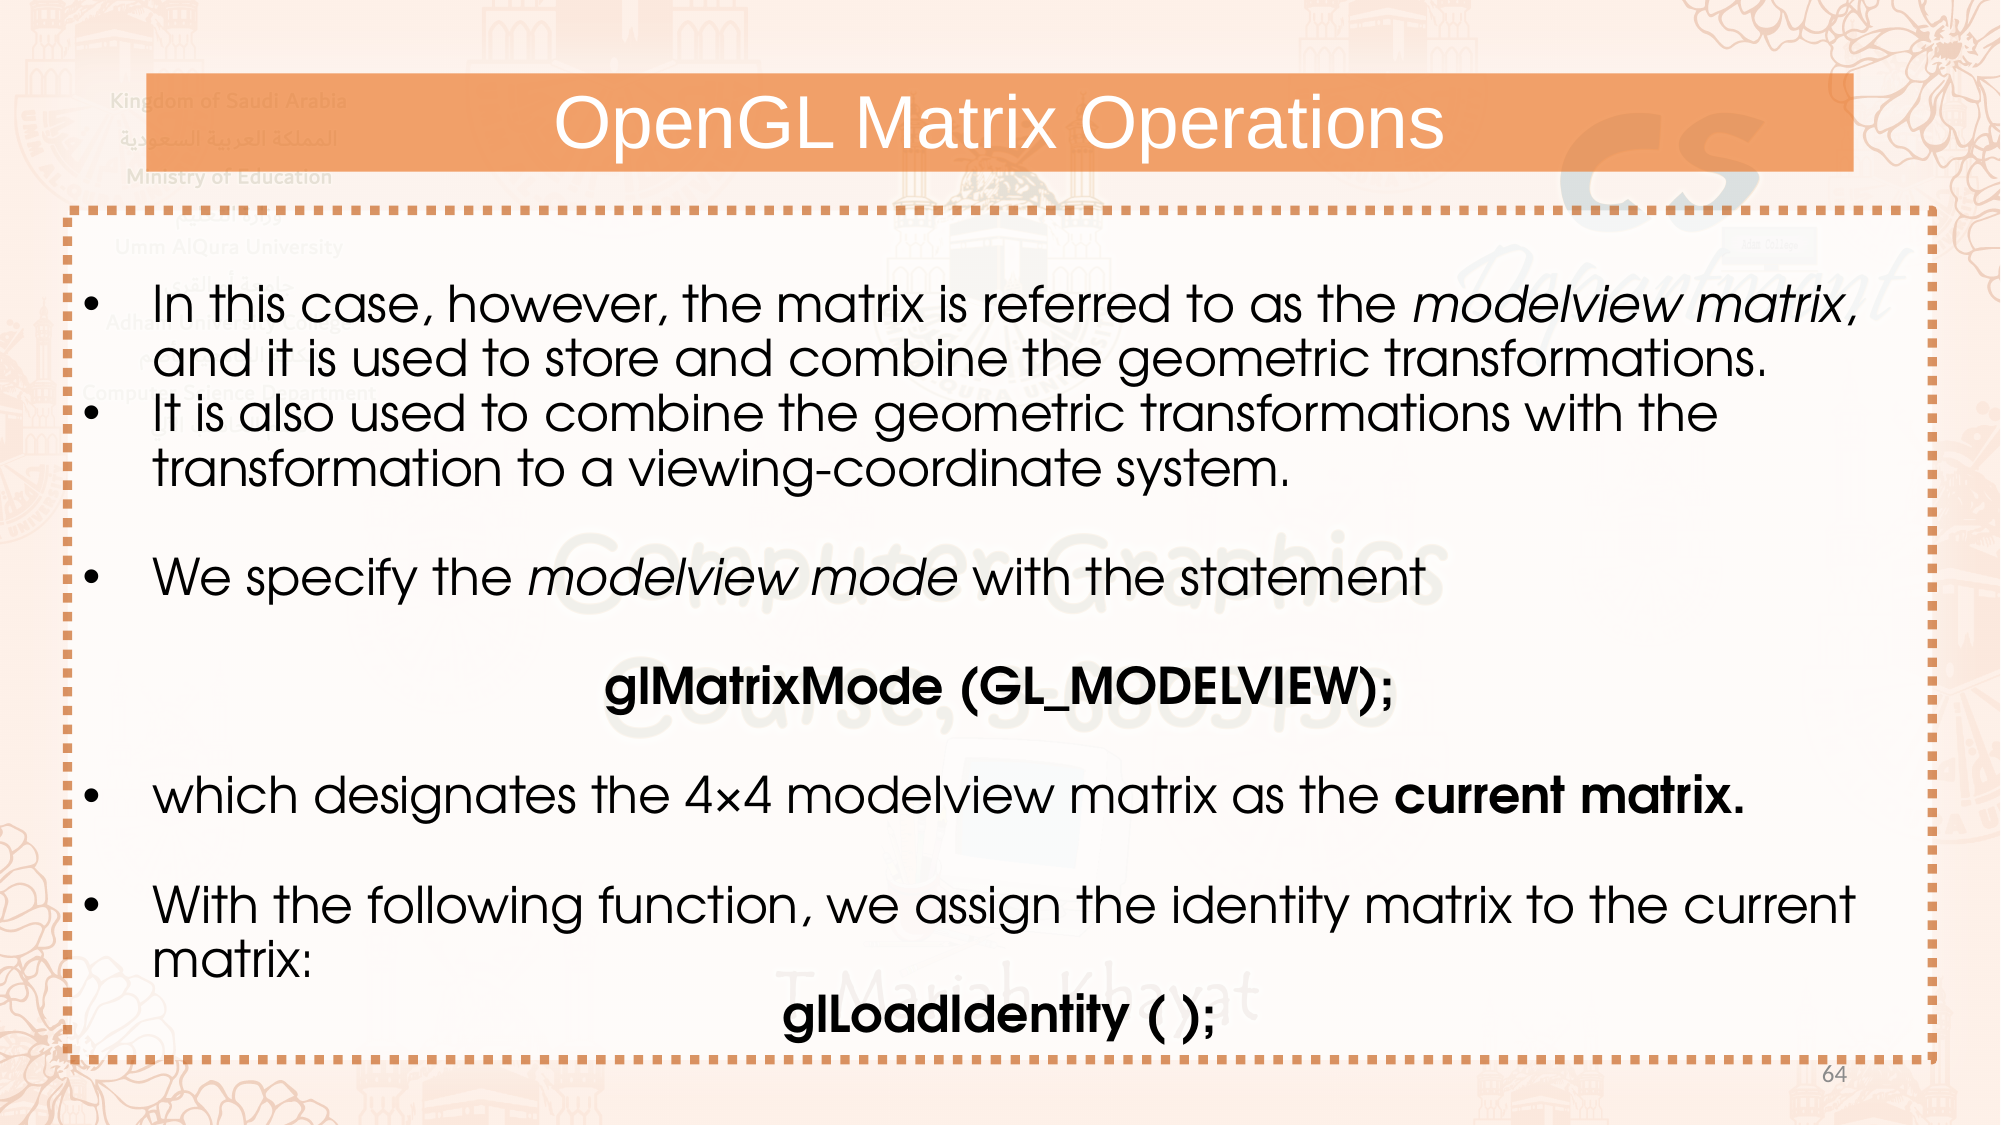

OpenGL Matrix Operations

In this case, however, the matrix is referred to as the modelview matrix, and it is used to store and combine the geometric transformations.
It is also used to combine the geometric transformations with the transformation to a viewing-coordinate system.

We specify the modelview mode with the statement

glMatrixMode (GL_MODELVIEW);

which designates the 4×4 modelview matrix as the current matrix.

With the following function, we assign the identity matrix to the current matrix:
glLoadIdentity ( );

64